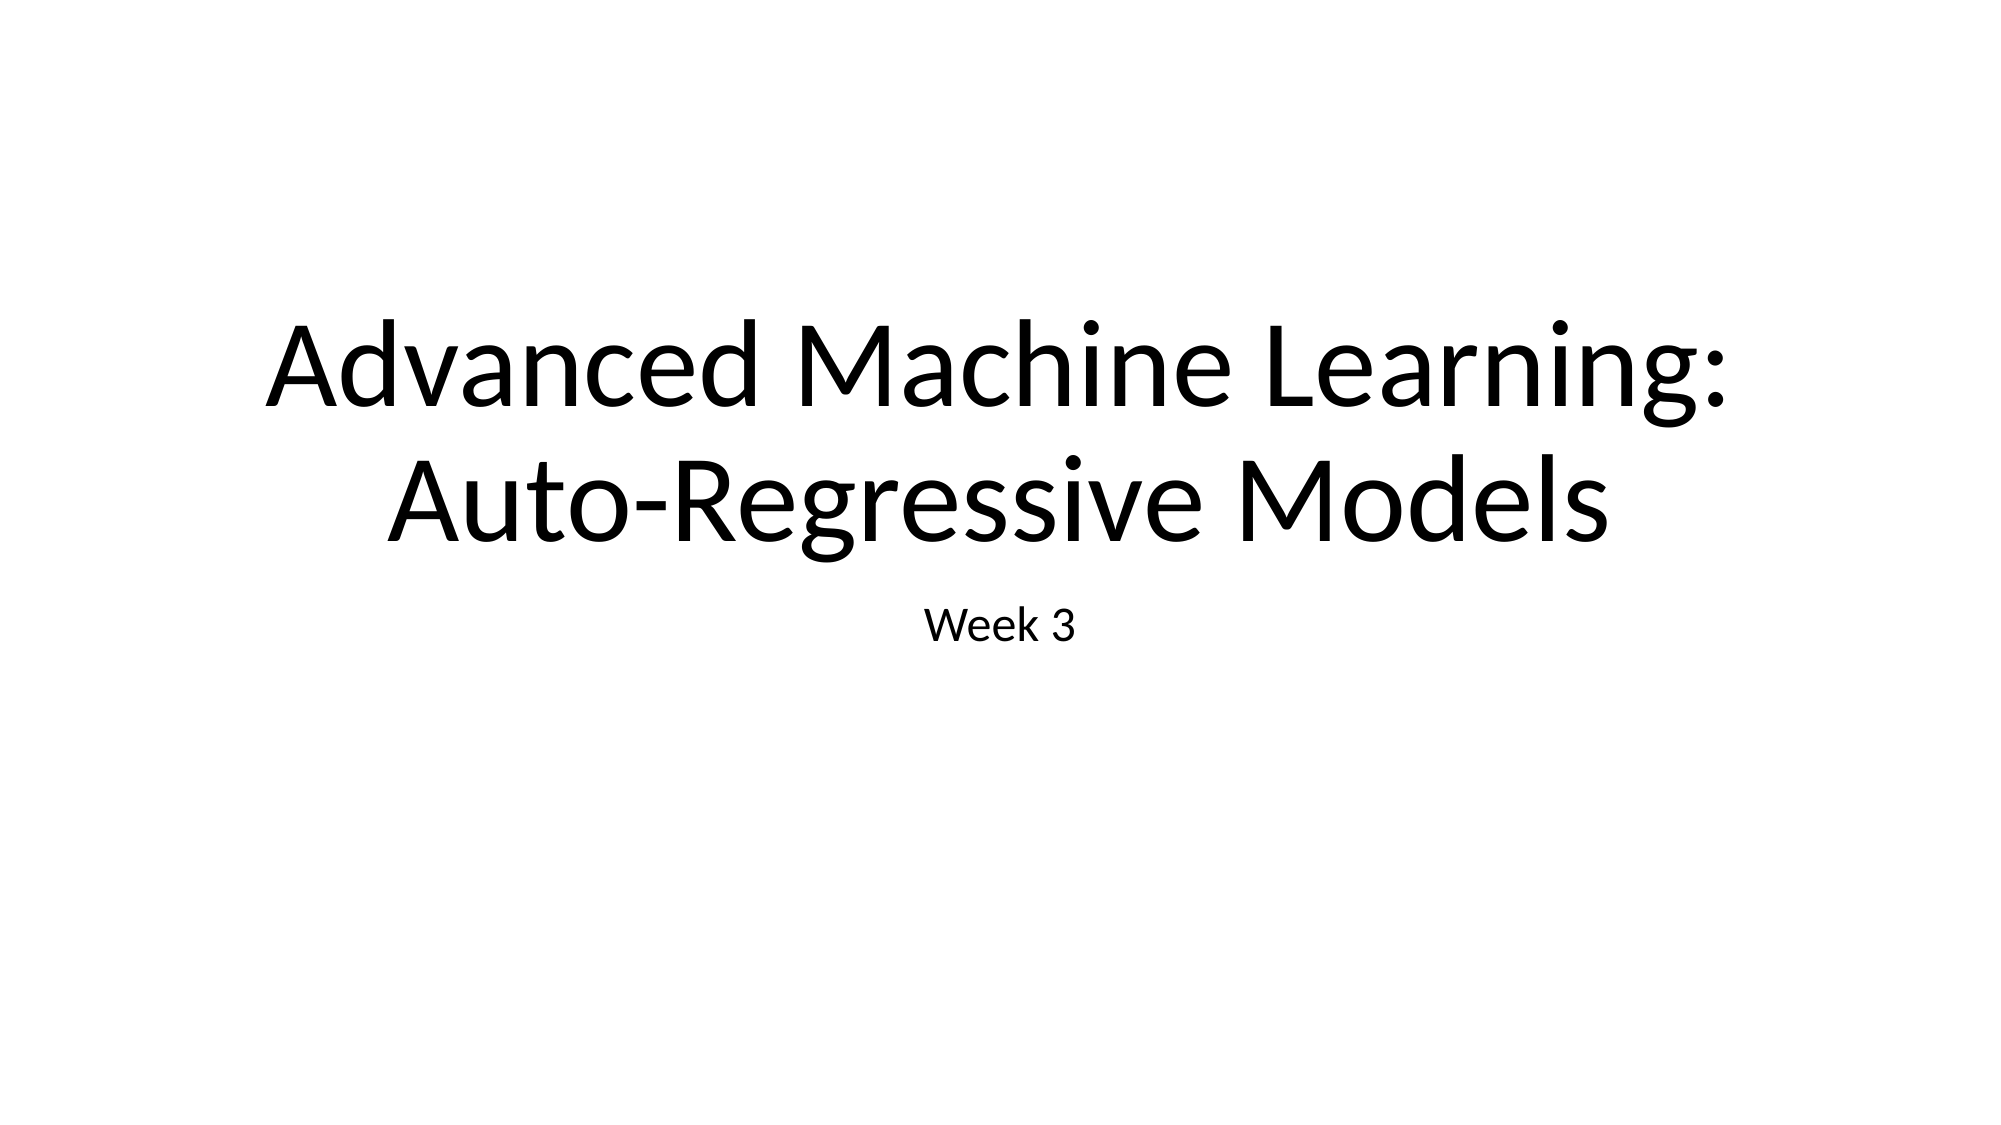

# Advanced Machine Learning: Auto-Regressive Models
Week 3